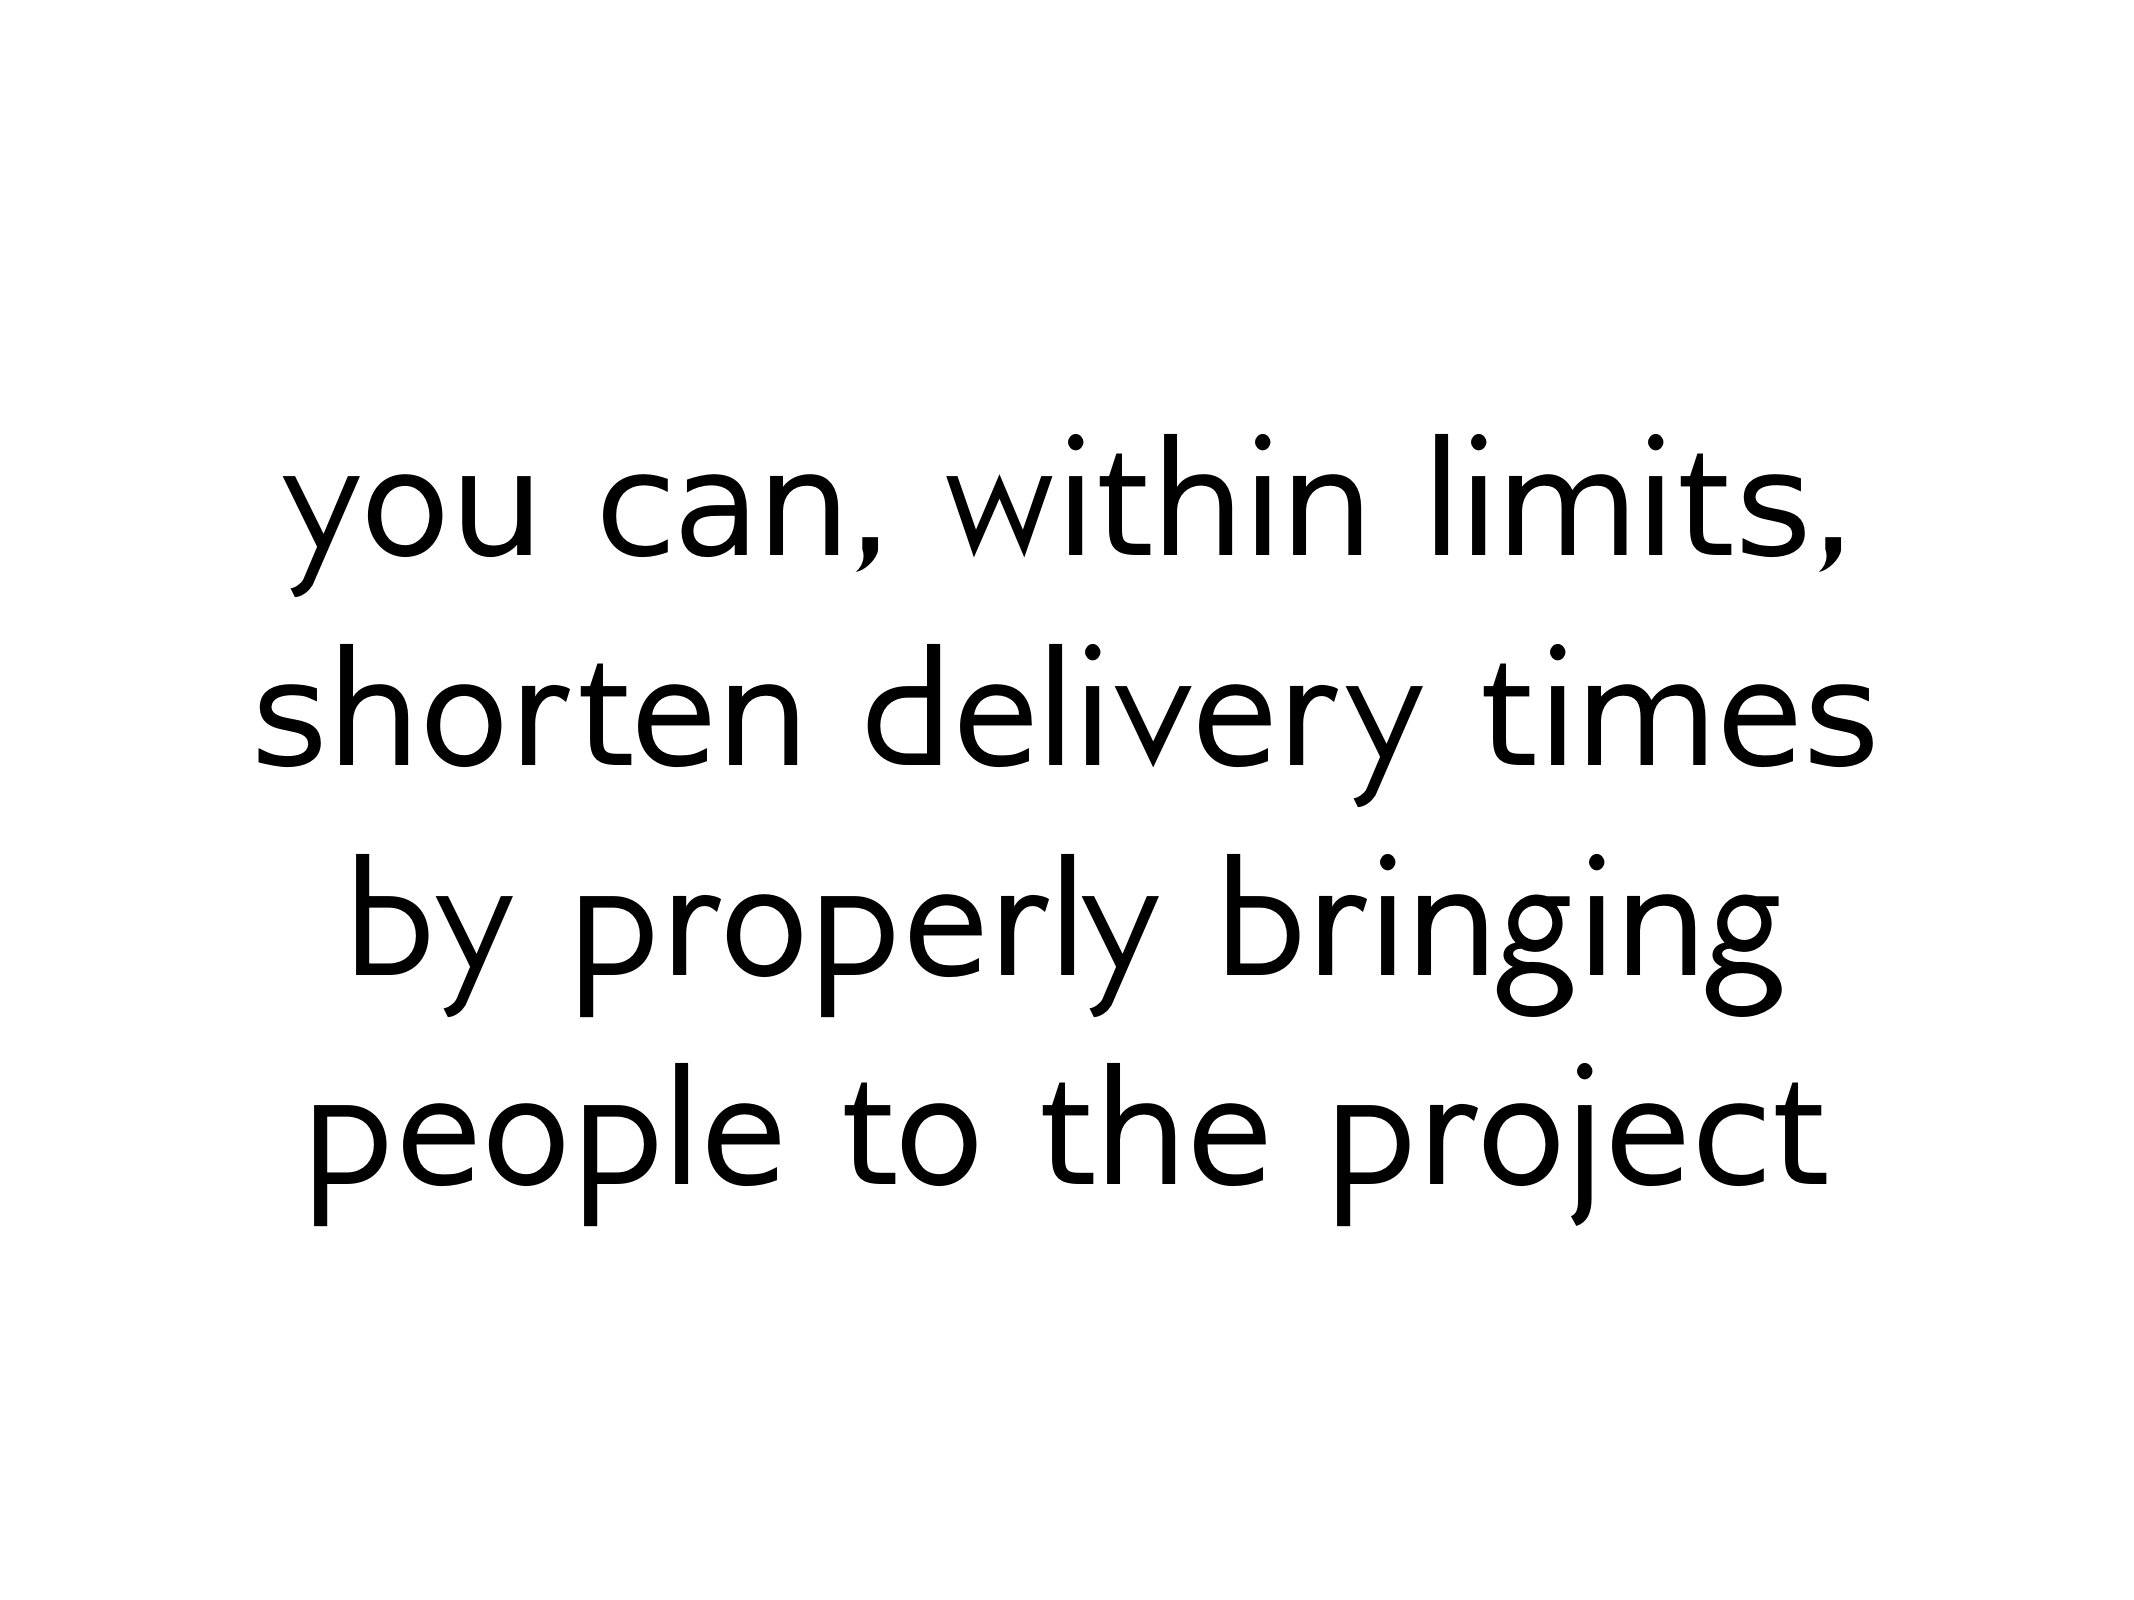

# you can, within limits, shorten delivery times by properly bringing people to the project